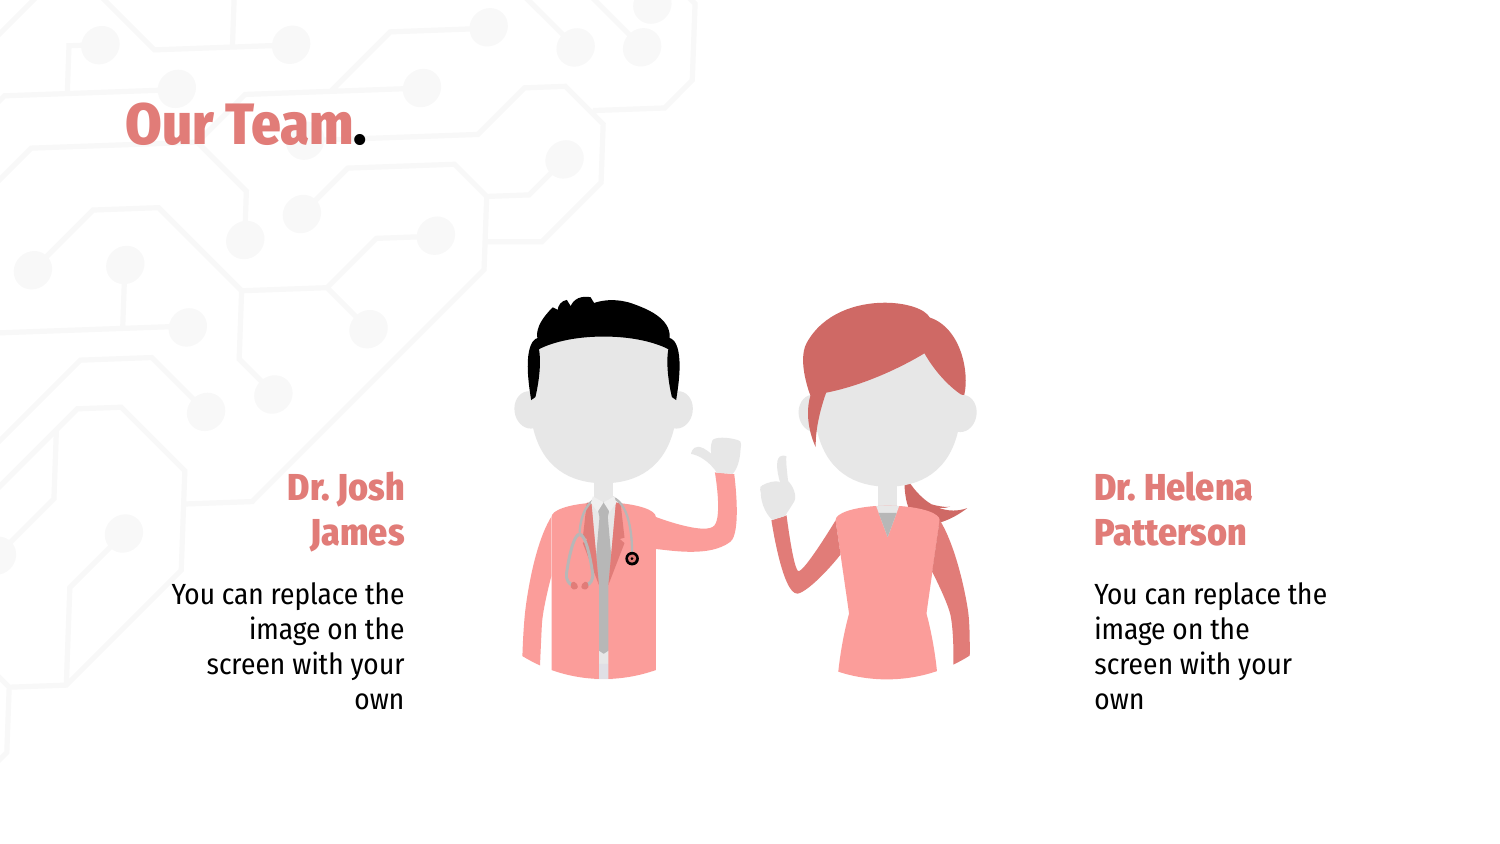

# Our Team.

Dr. Josh James
Dr. Helena Patterson
You can replace the image on the screen with your own
You can replace the image on the screen with your own